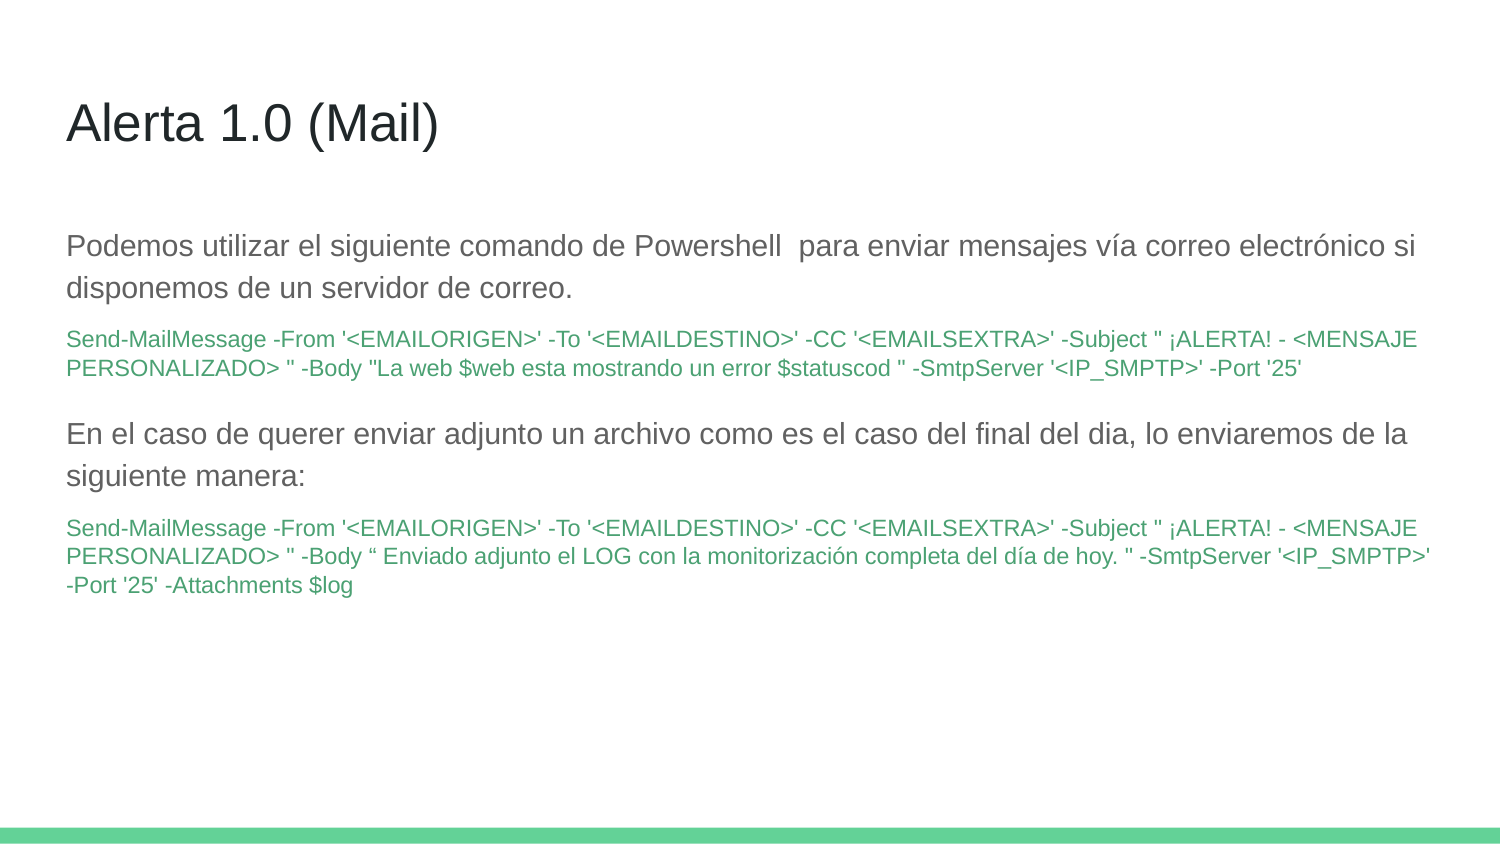

# Alerta 1.0 (Mail)

Podemos utilizar el siguiente comando de Powershell  para enviar mensajes vía correo electrónico si disponemos de un servidor de correo.
Send-MailMessage -From '<EMAILORIGEN>' -To '<EMAILDESTINO>' -CC '<EMAILSEXTRA>' -Subject " ¡ALERTA! - <MENSAJE PERSONALIZADO> " -Body "La web $web esta mostrando un error $statuscod " -SmtpServer '<IP_SMPTP>' -Port '25'

En el caso de querer enviar adjunto un archivo como es el caso del final del dia, lo enviaremos de la siguiente manera:
Send-MailMessage -From '<EMAILORIGEN>' -To '<EMAILDESTINO>' -CC '<EMAILSEXTRA>' -Subject " ¡ALERTA! - <MENSAJE PERSONALIZADO> " -Body “ Enviado adjunto el LOG con la monitorización completa del día de hoy. " -SmtpServer '<IP_SMPTP>' -Port '25' -Attachments $log